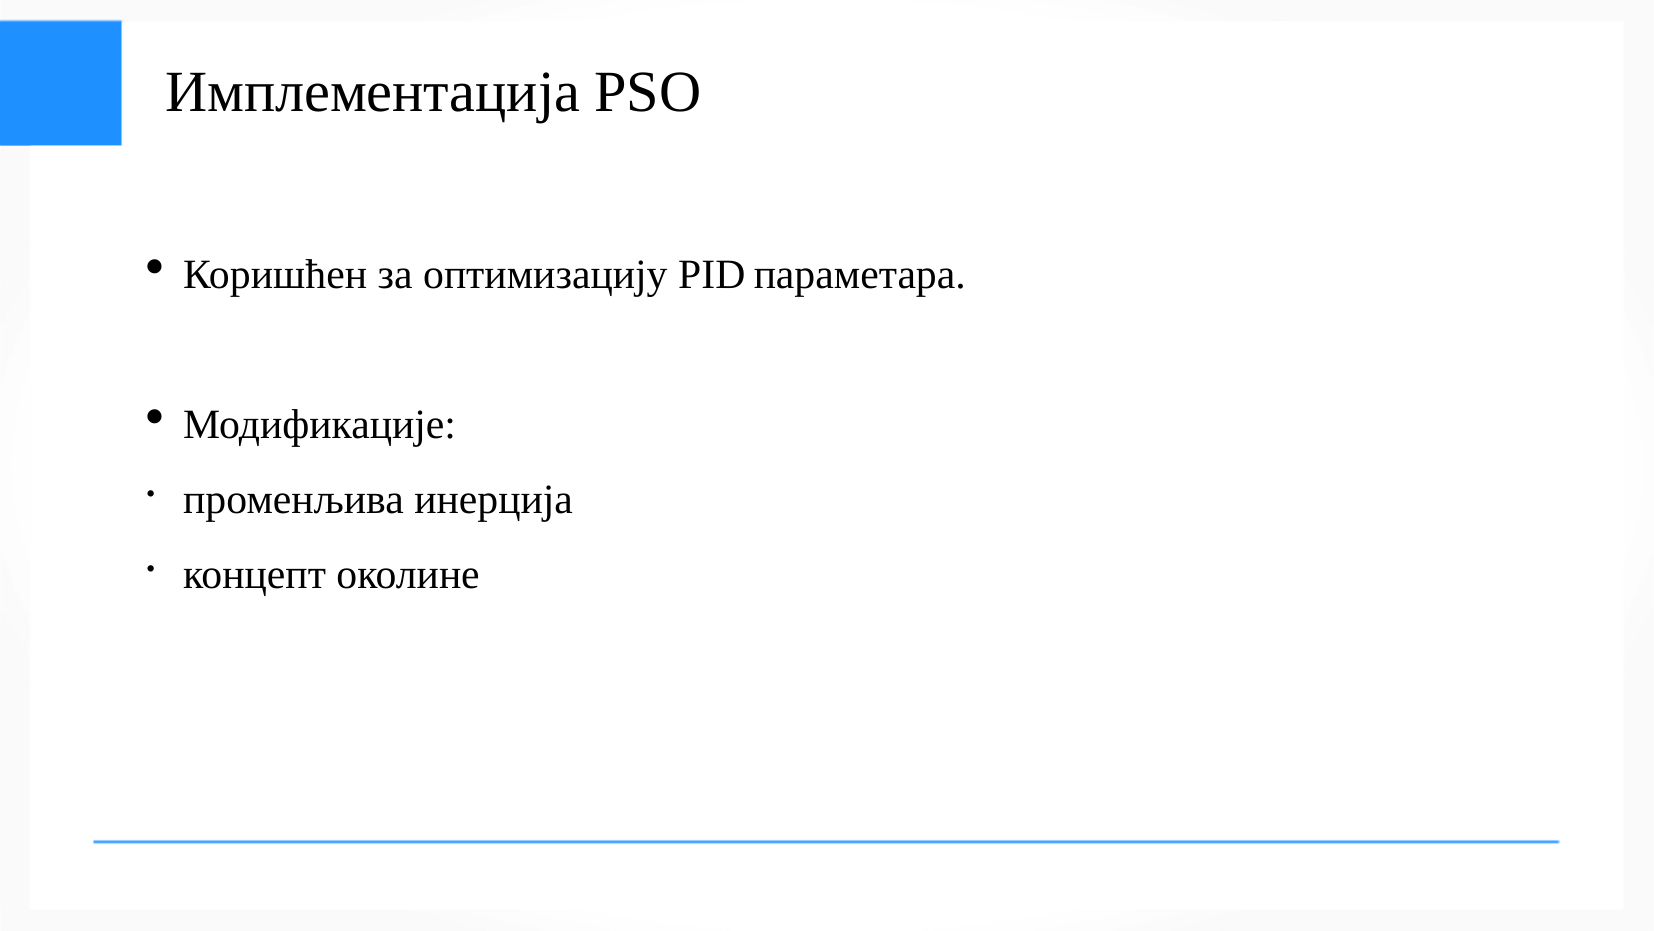

# Имплементација PSO
Коришћен за оптимизацију PID параметара.

Модификације:
променљива инерција
концепт околине